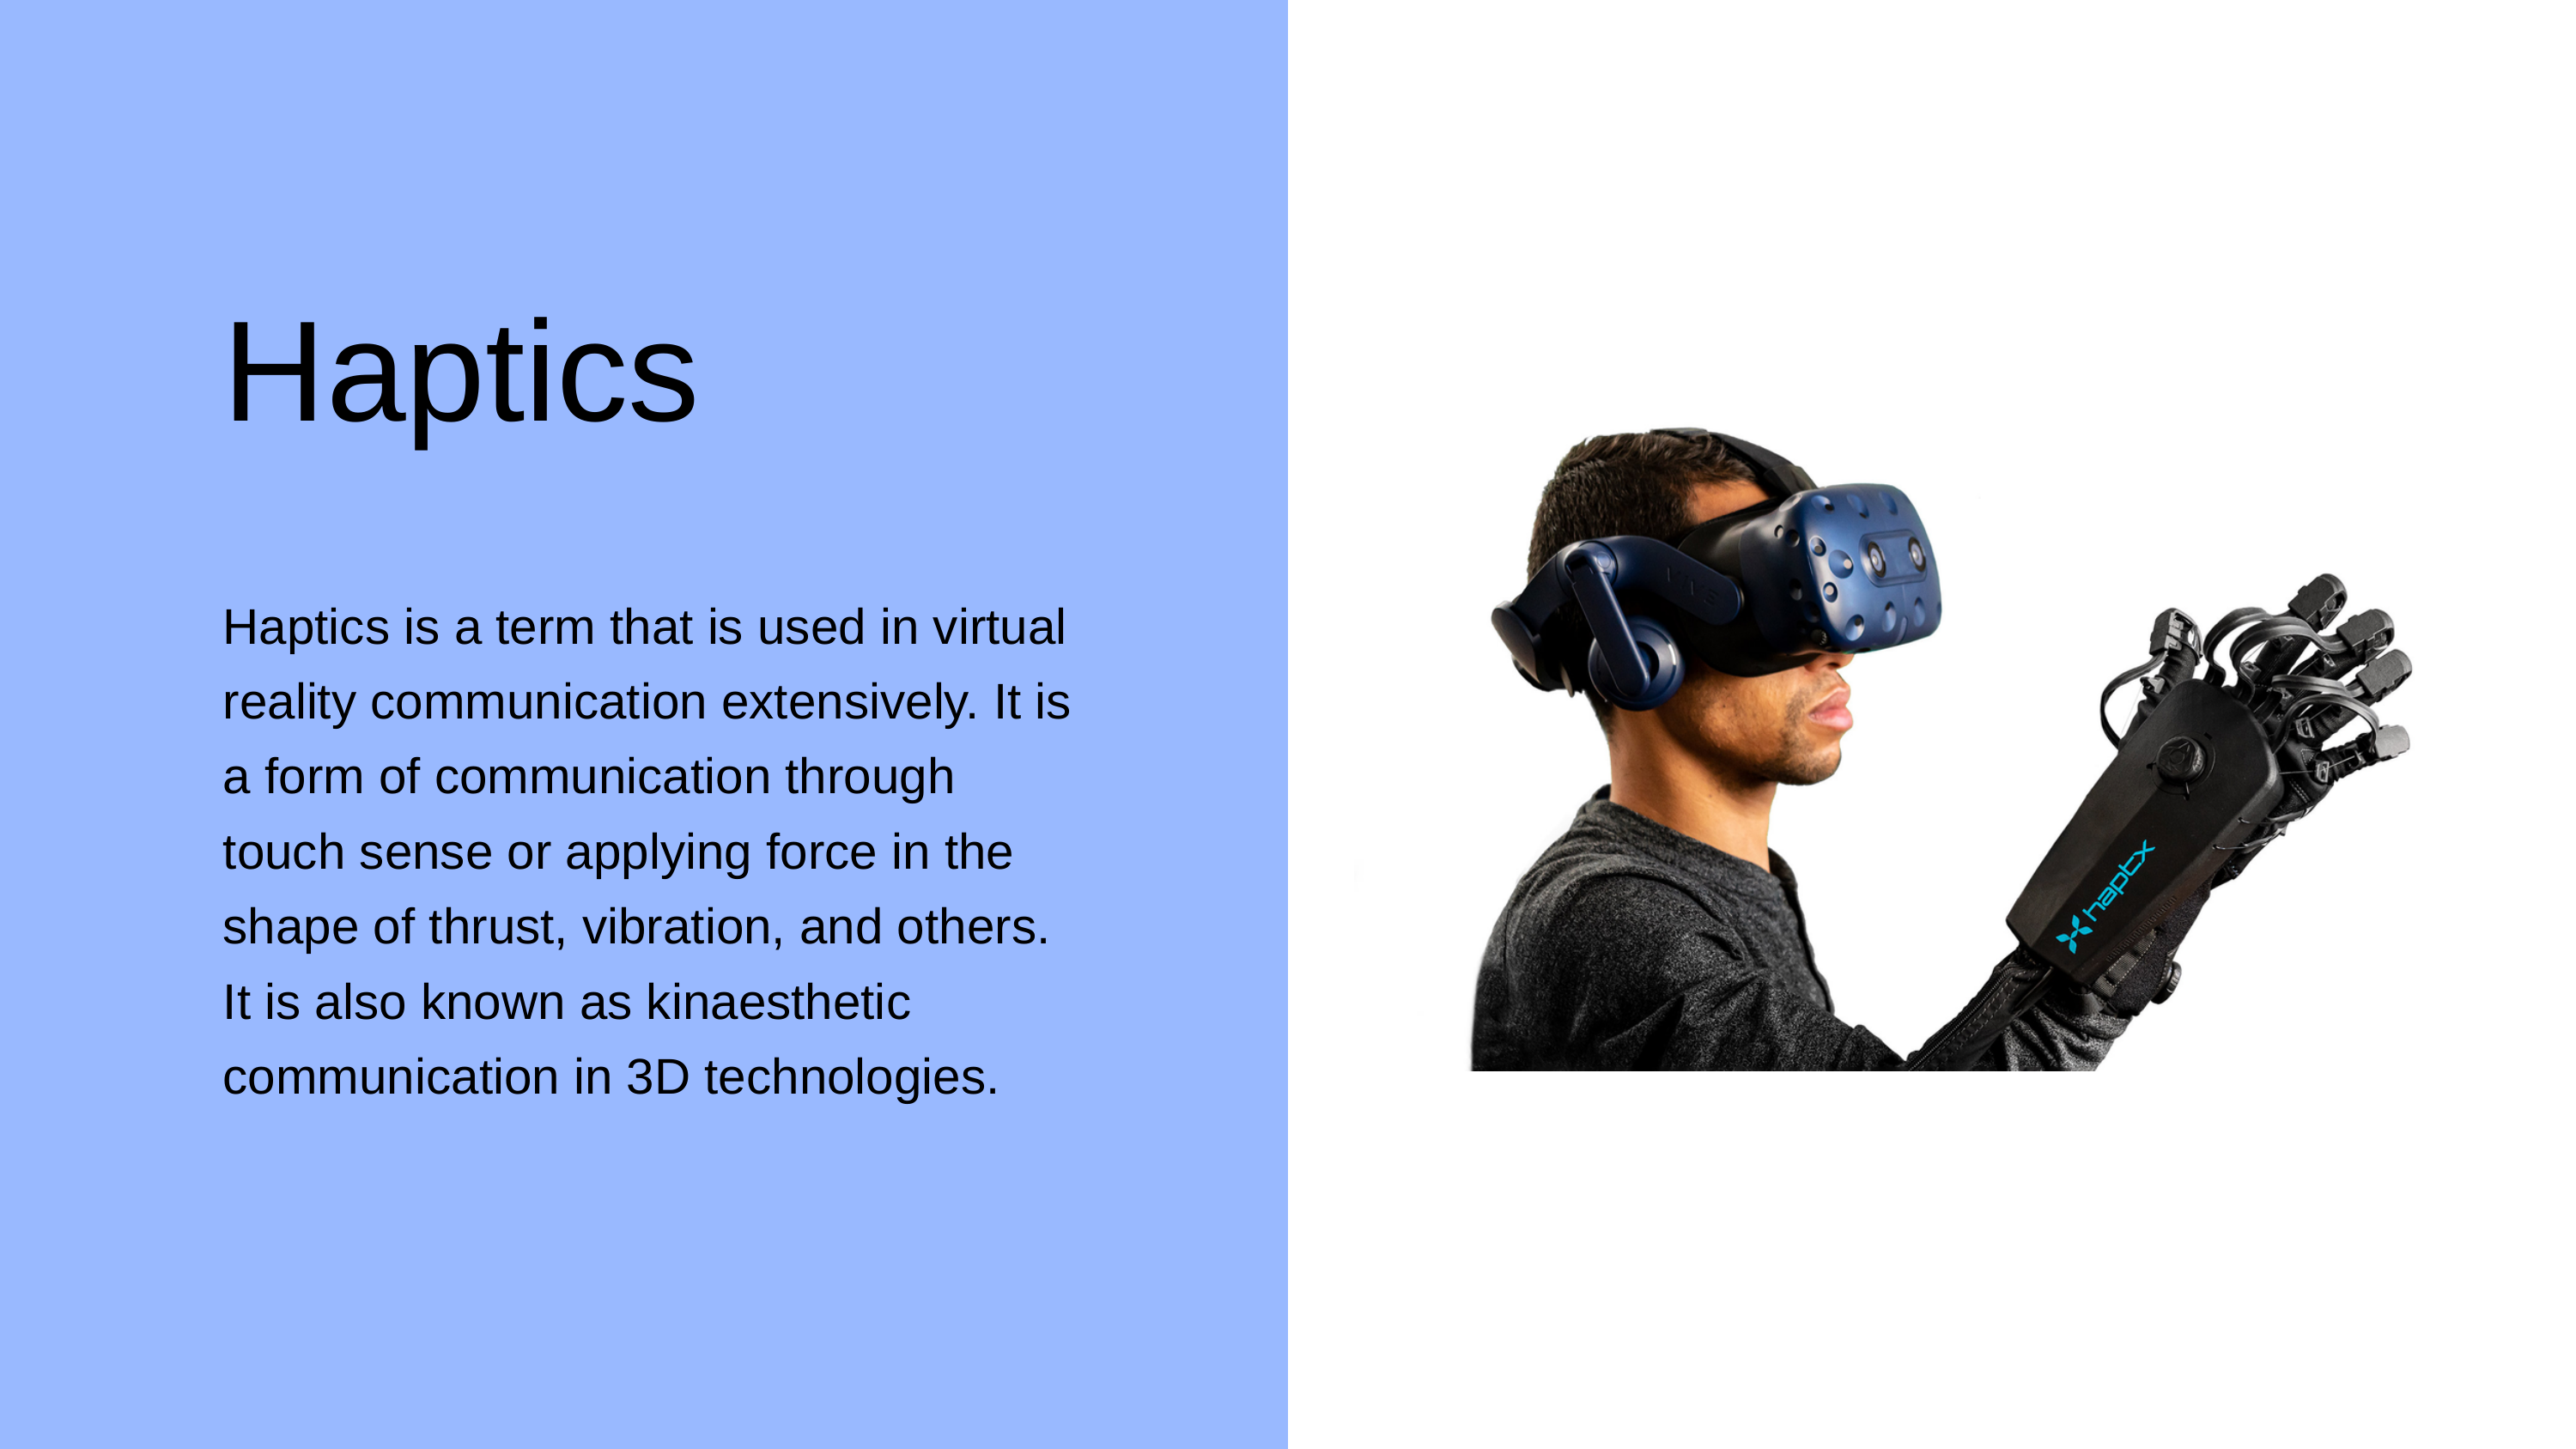

Haptics

Haptics is a term that is used in virtual reality communication extensively. It is a form of communication through touch sense or applying force in the shape of thrust, vibration, and others. It is also known as kinaesthetic communication in 3D technologies.